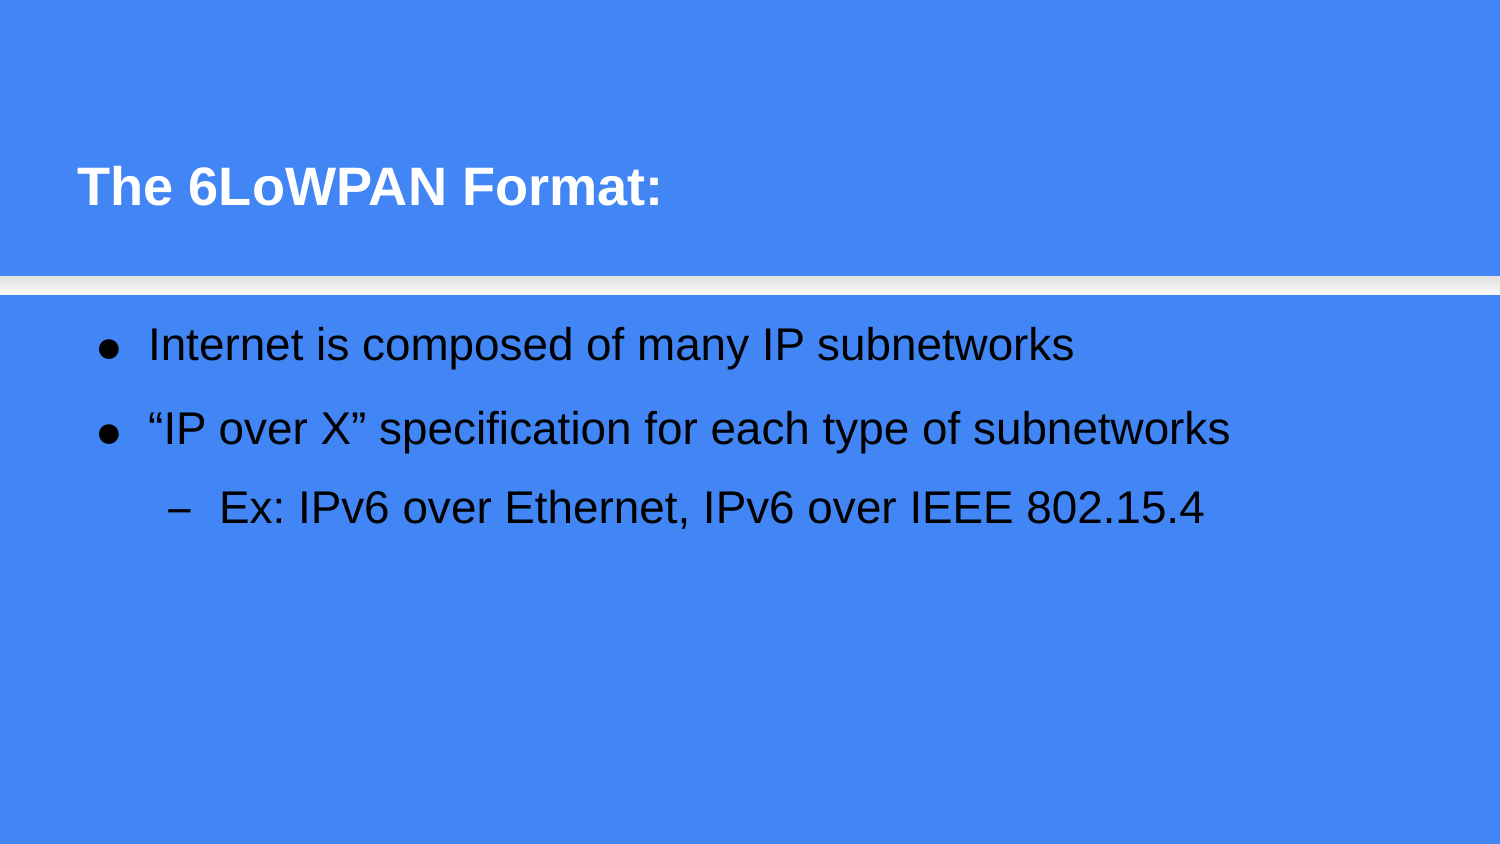

The 6LoWPAN Format:
Internet is composed of many IP subnetworks
“IP over X” specification for each type of subnetworks
Ex: IPv6 over Ethernet, IPv6 over IEEE 802.15.4